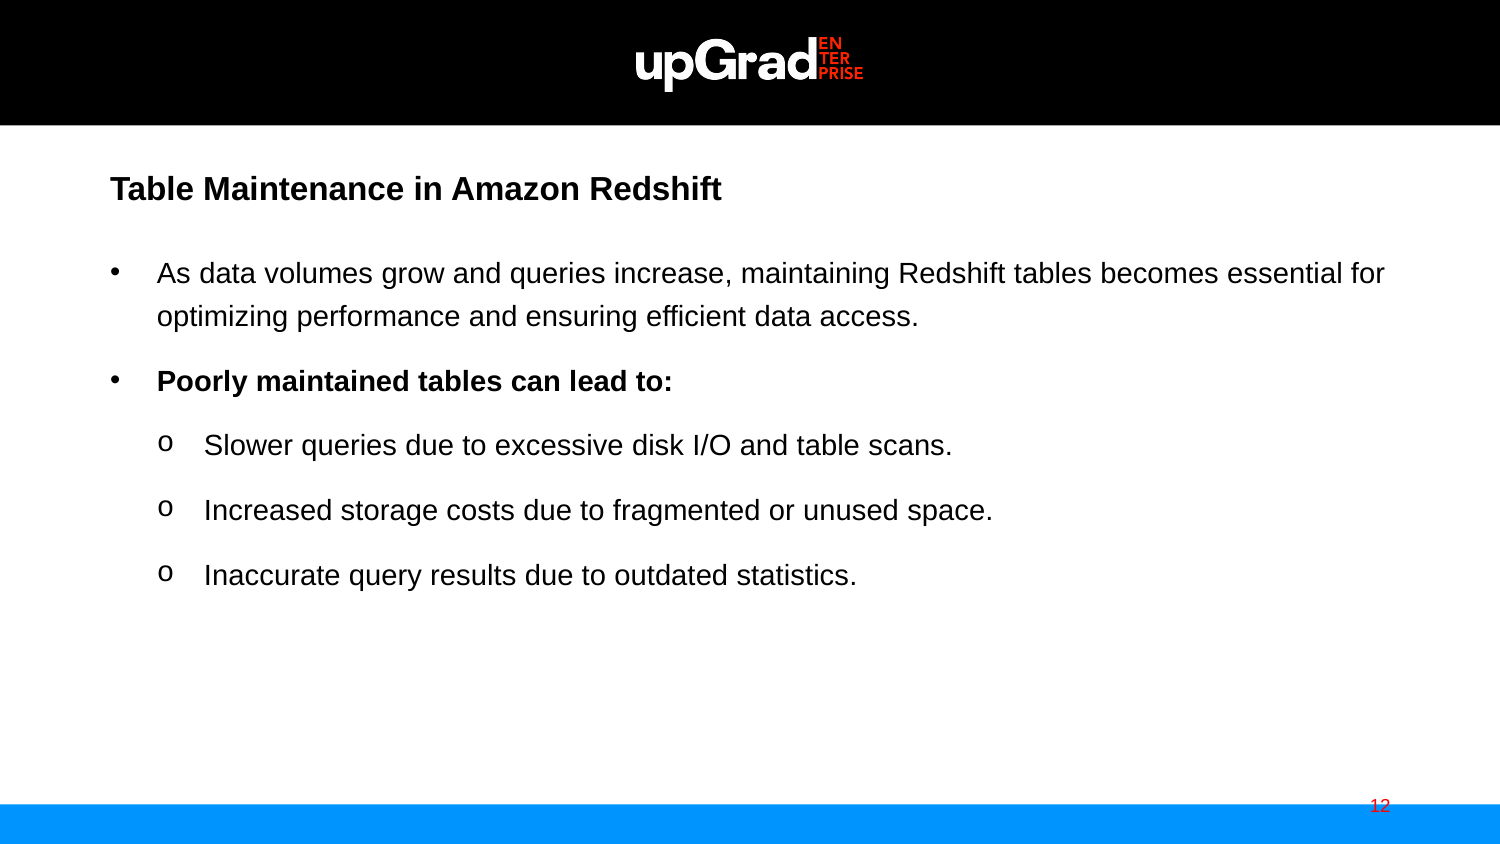

Table Maintenance in Amazon Redshift
As data volumes grow and queries increase, maintaining Redshift tables becomes essential for optimizing performance and ensuring efficient data access.
Poorly maintained tables can lead to:
Slower queries due to excessive disk I/O and table scans.
Increased storage costs due to fragmented or unused space.
Inaccurate query results due to outdated statistics.
12